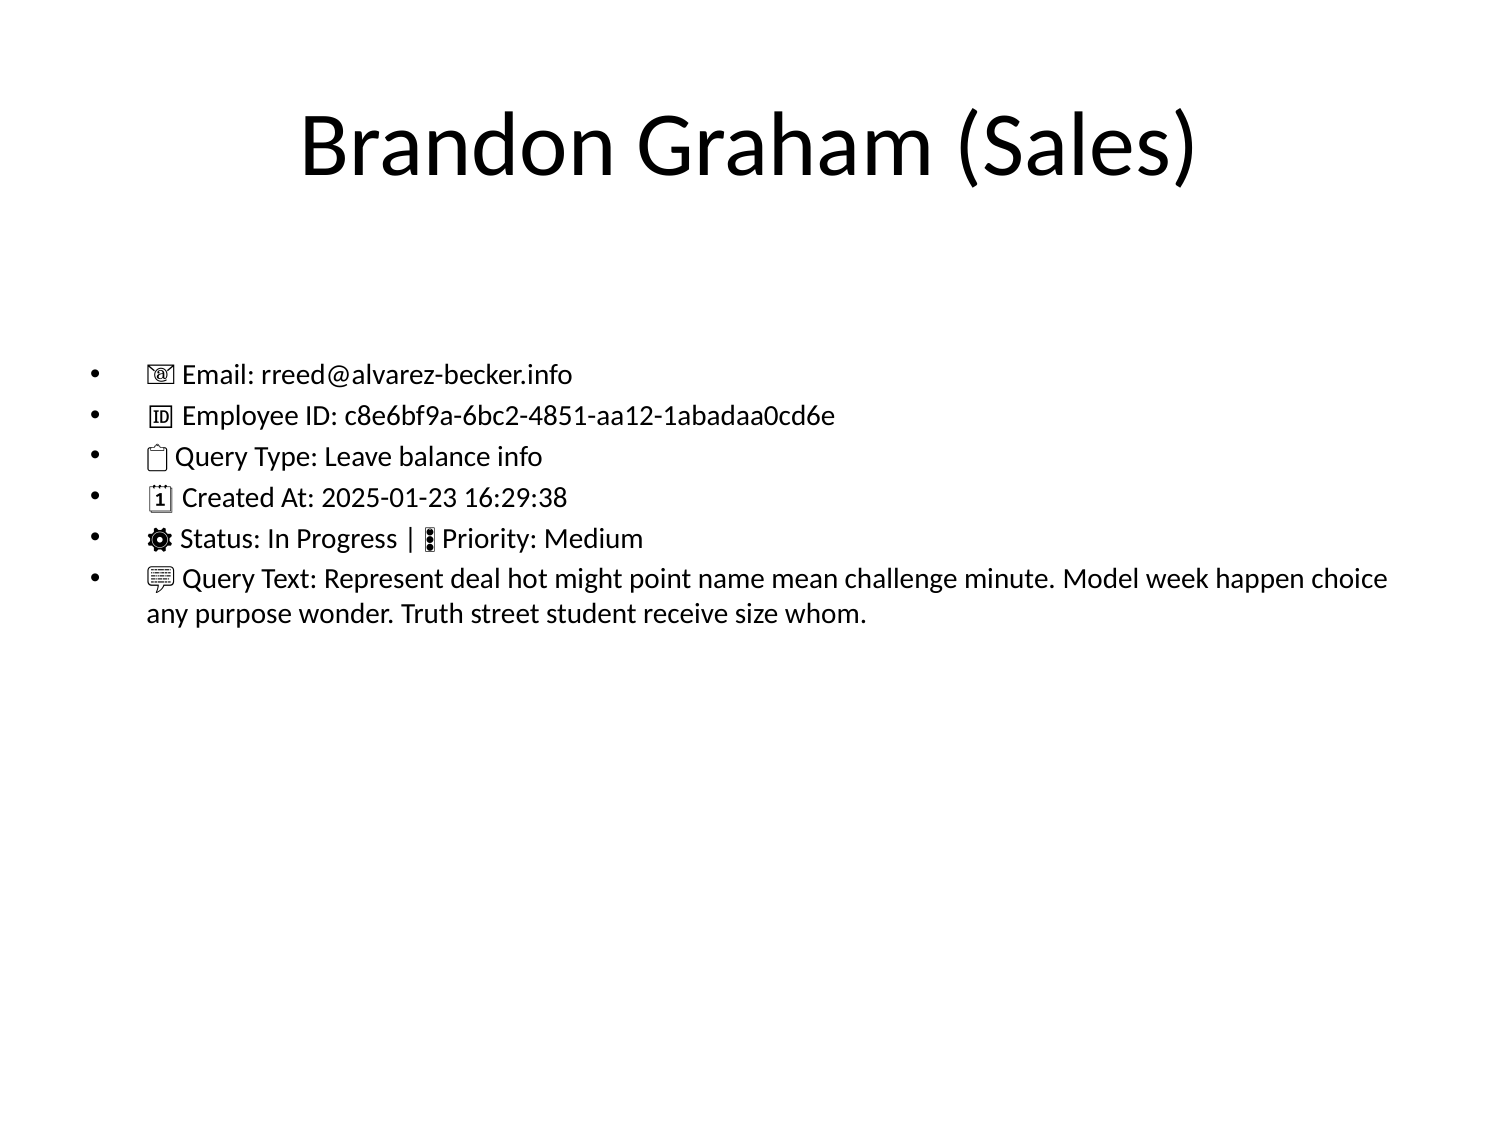

# Brandon Graham (Sales)

📧 Email: rreed@alvarez-becker.info
🆔 Employee ID: c8e6bf9a-6bc2-4851-aa12-1abadaa0cd6e
📋 Query Type: Leave balance info
🗓 Created At: 2025-01-23 16:29:38
⚙ Status: In Progress | 🚦 Priority: Medium
💬 Query Text: Represent deal hot might point name mean challenge minute. Model week happen choice any purpose wonder. Truth street student receive size whom.